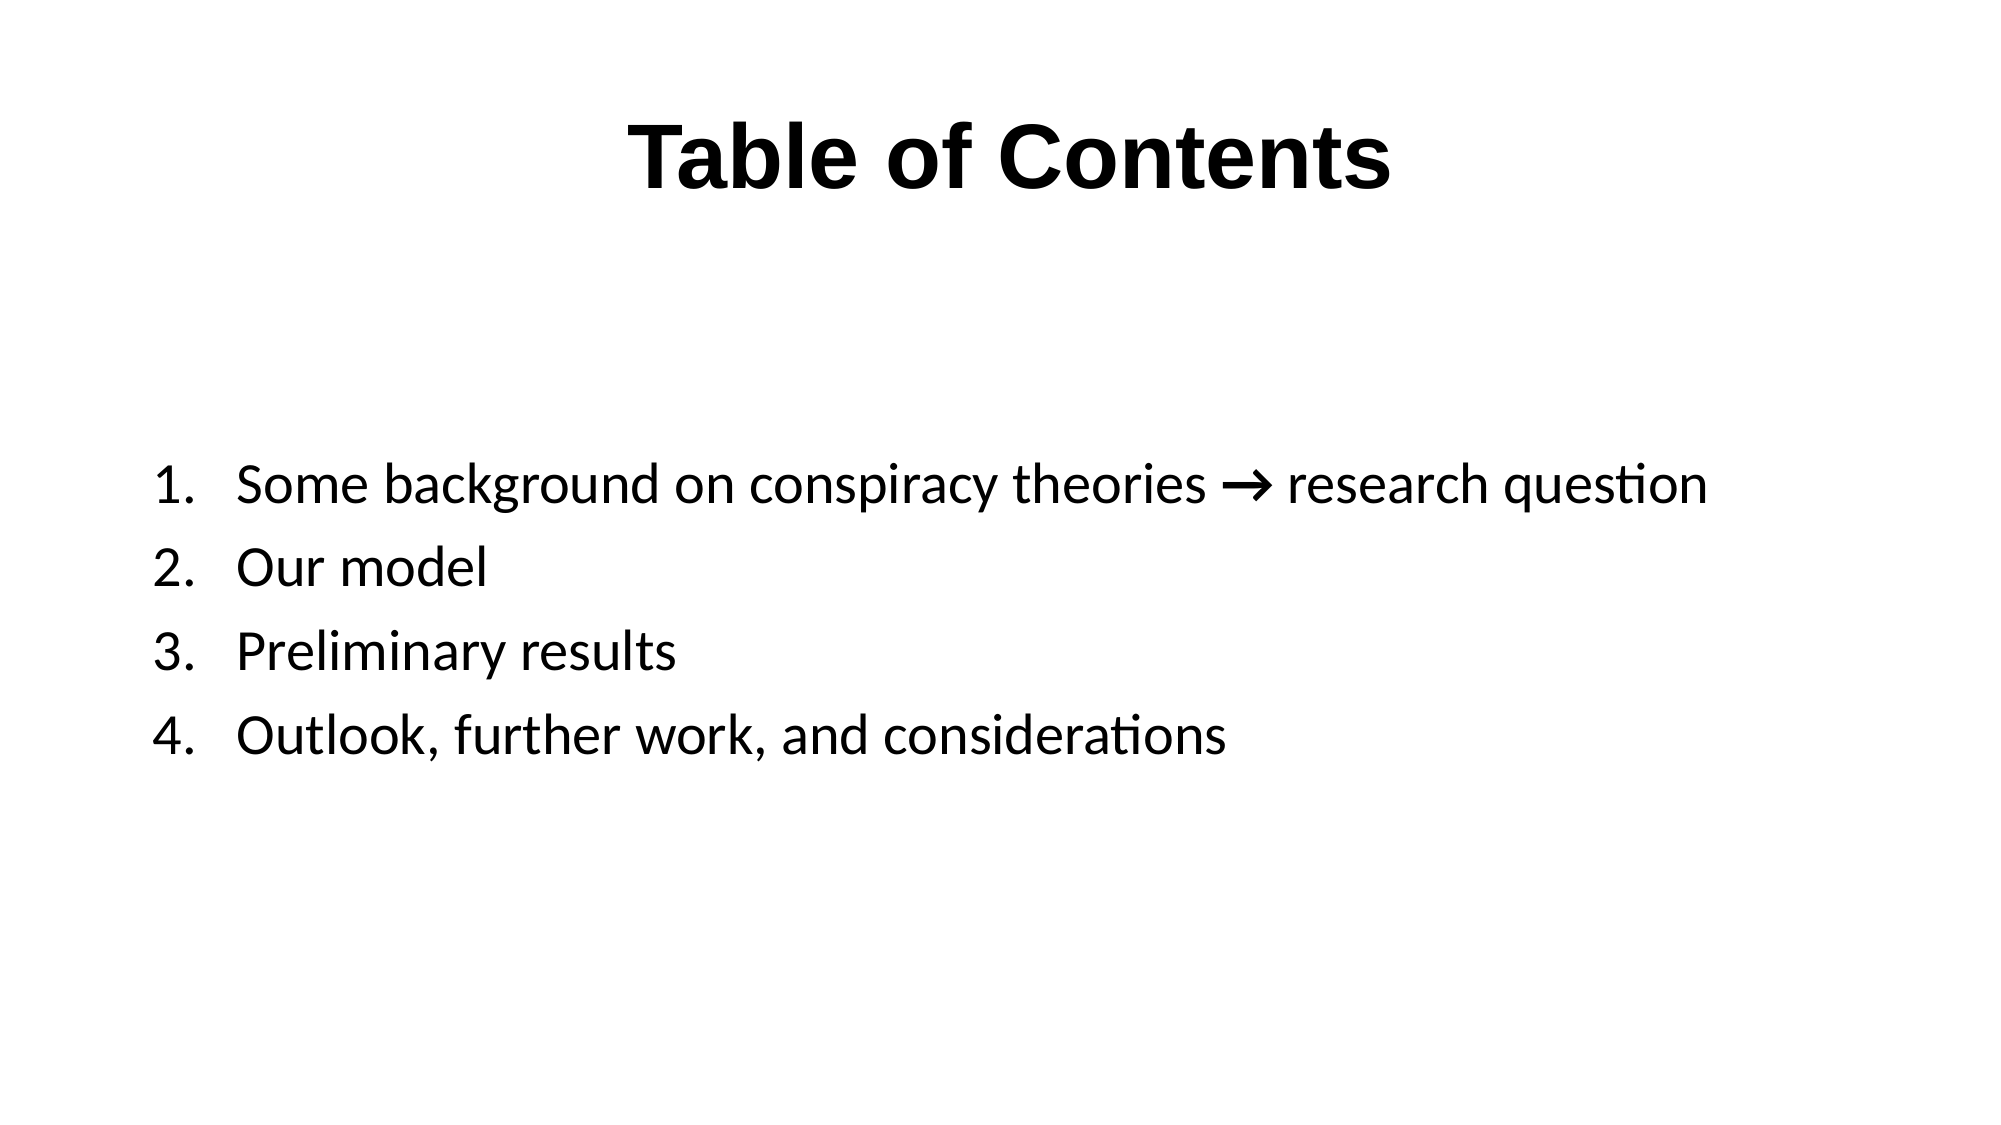

# Table of Contents
Some background on conspiracy theories → research question
Our model
Preliminary results
Outlook, further work, and considerations